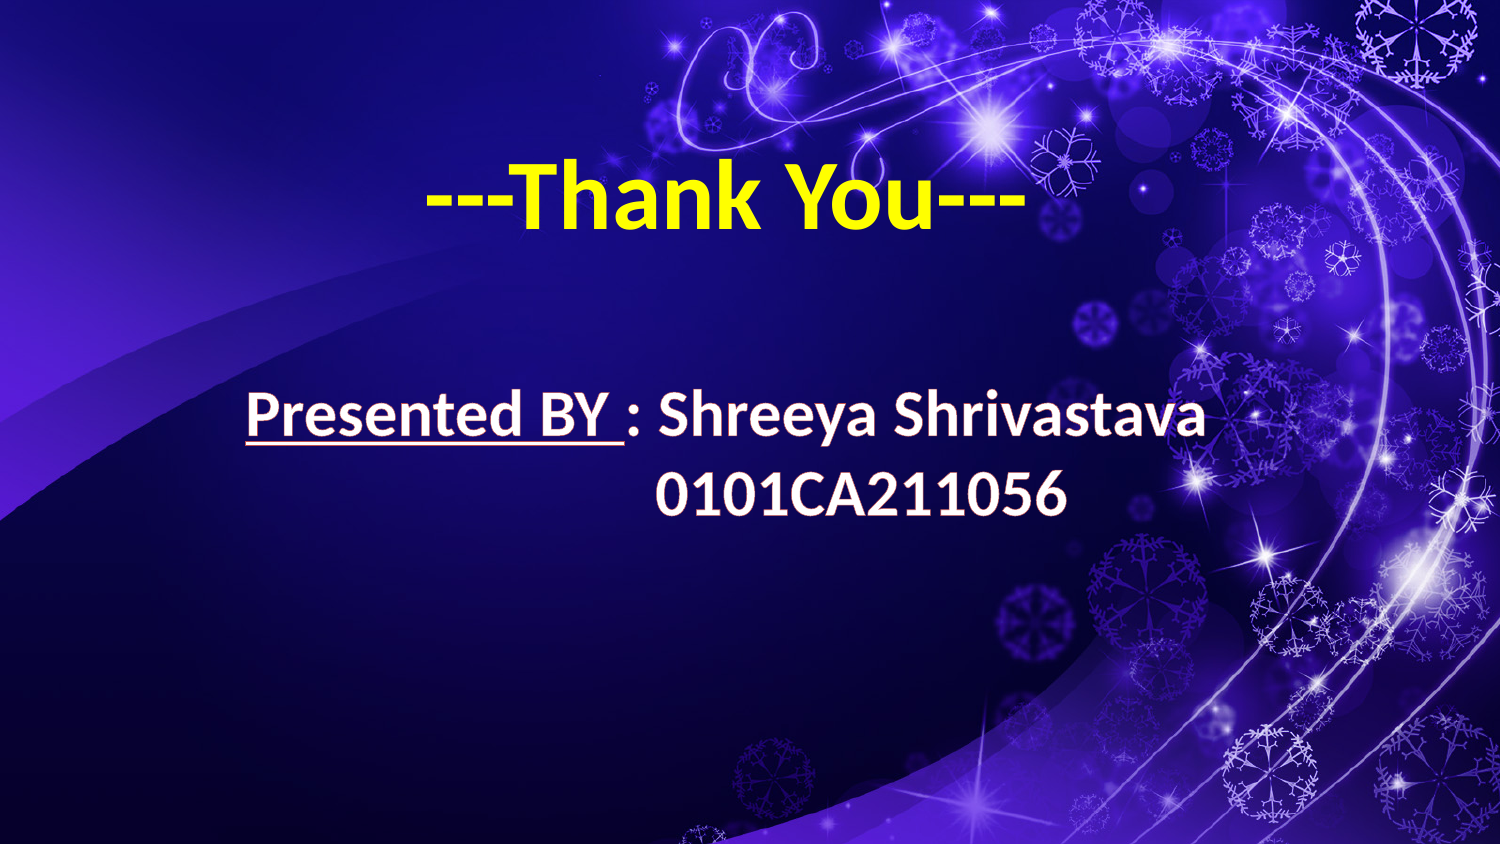

---Thank You---

Presented BY : Shreeya Shrivastava
                  0101CA211056